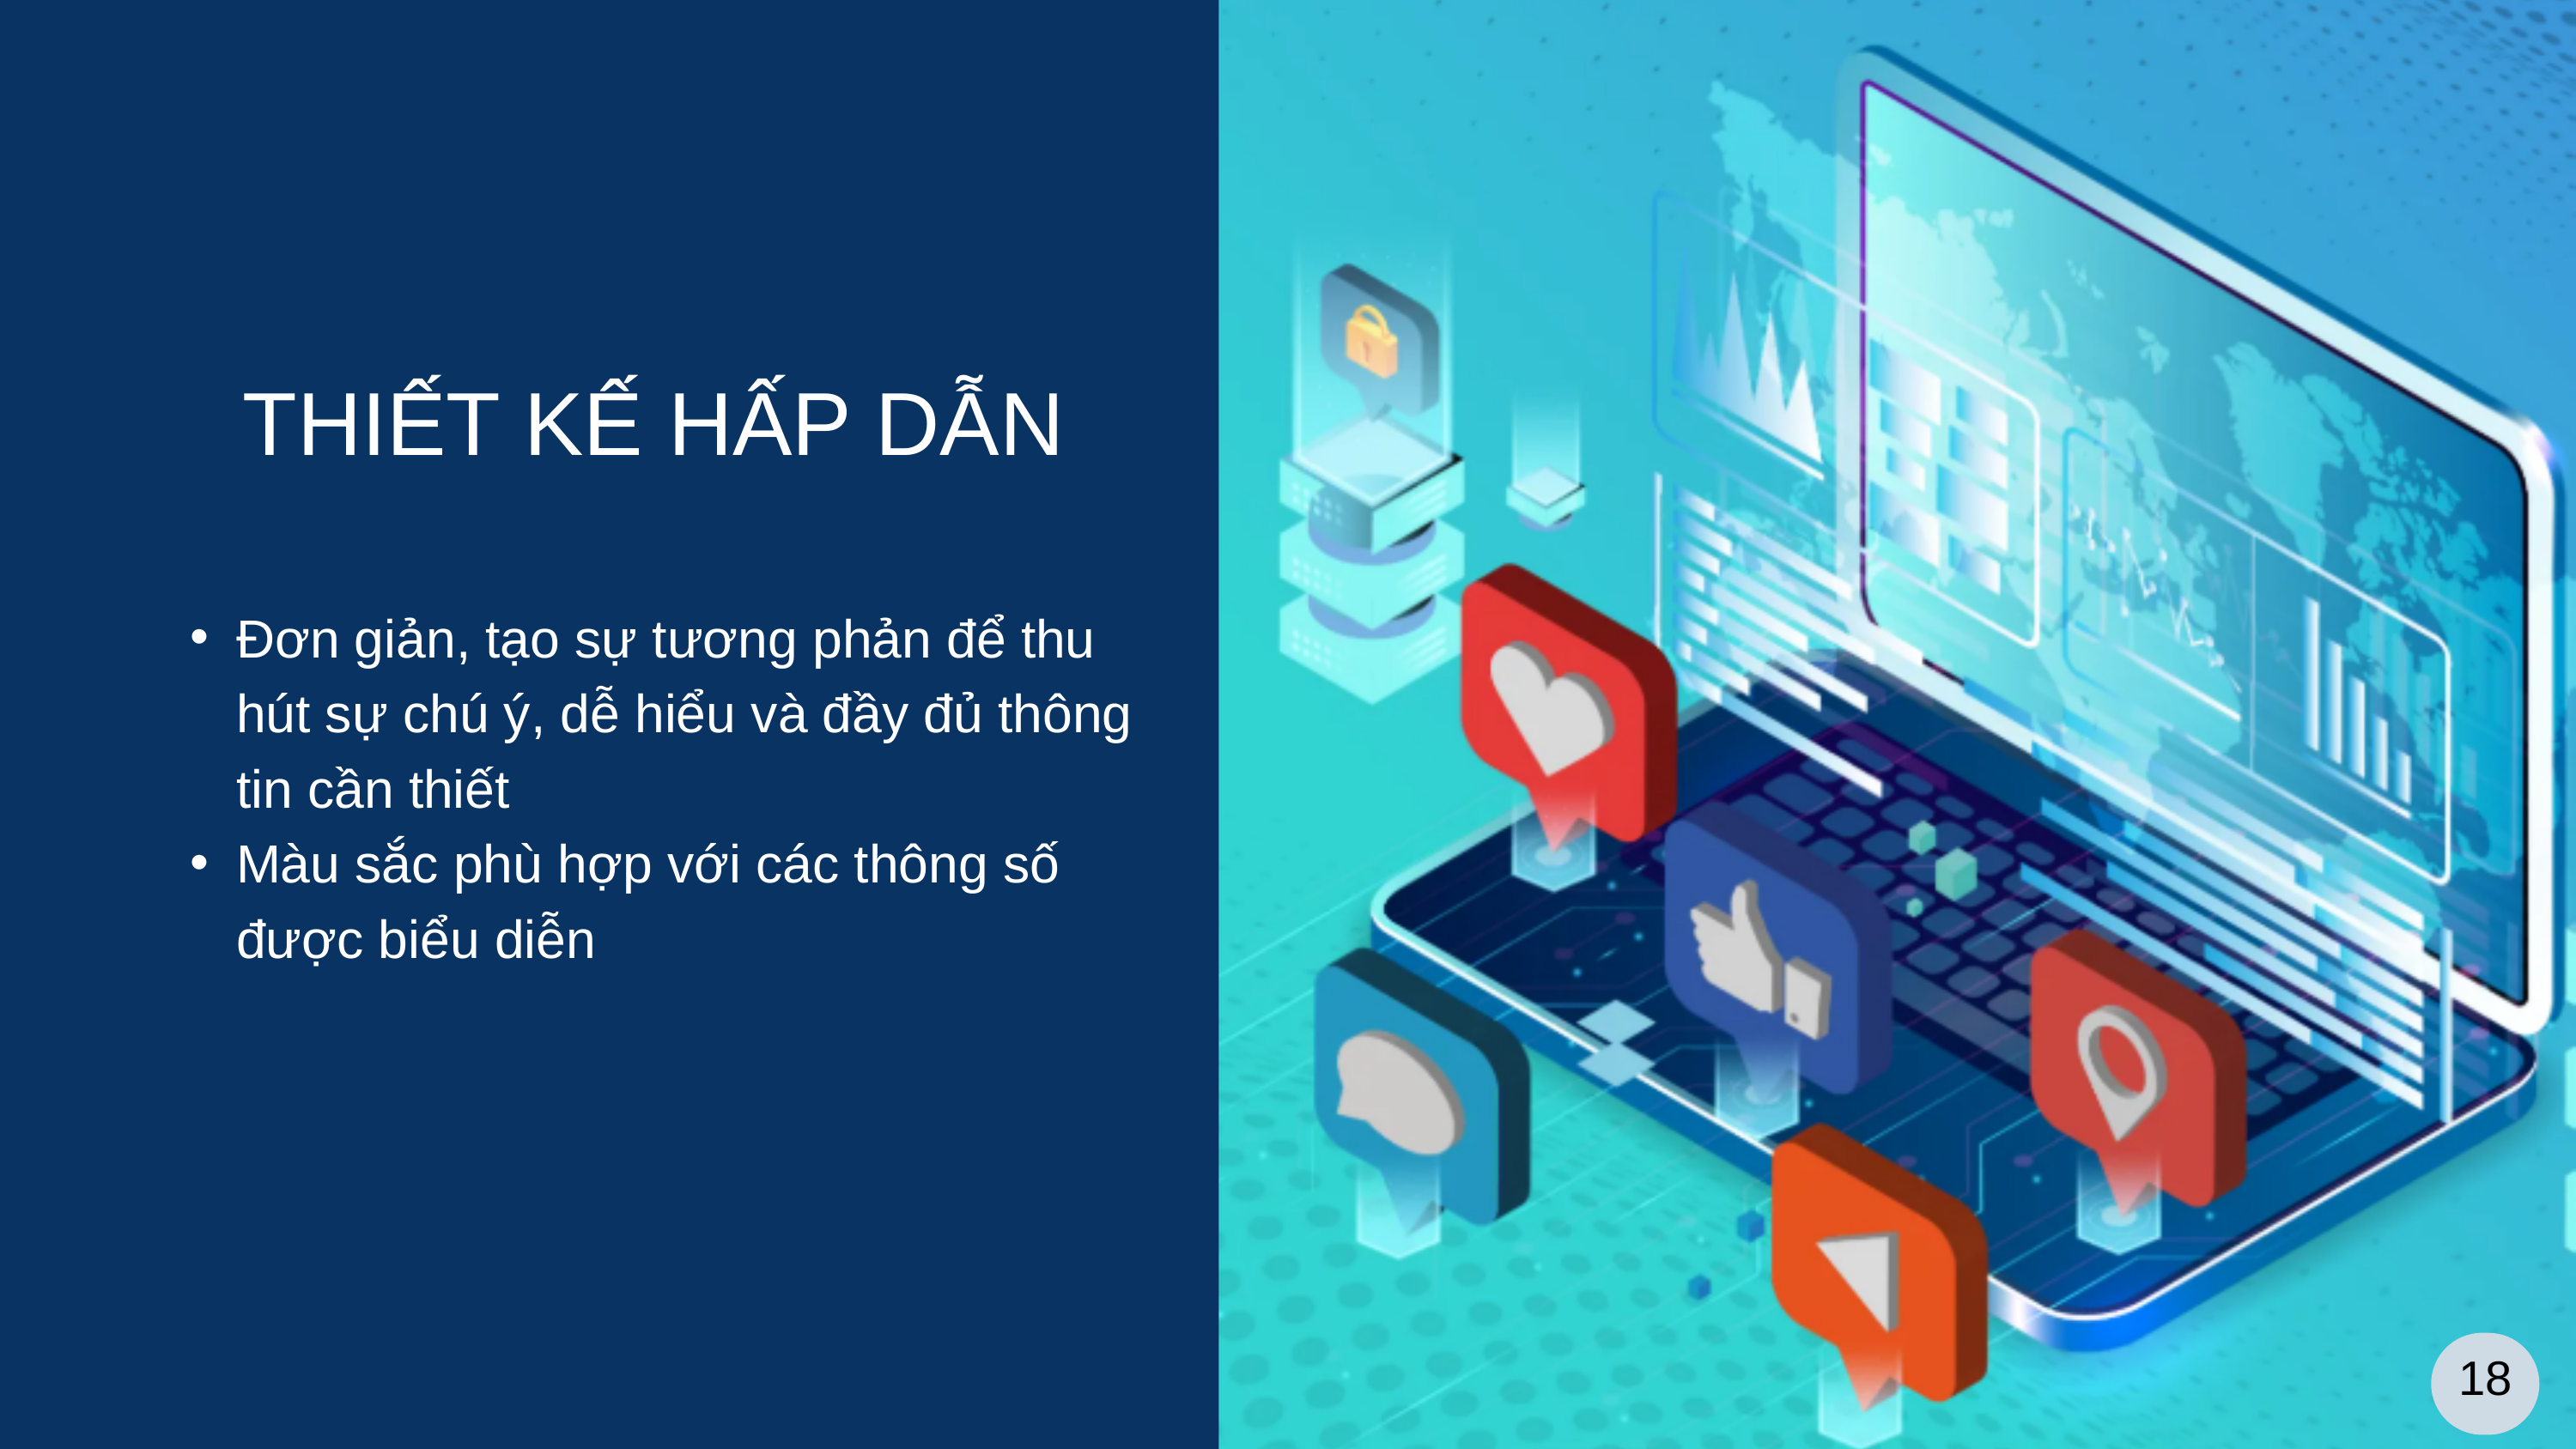

THIẾT KẾ HẤP DẪN
Đơn giản, tạo sự tương phản để thu hút sự chú ý, dễ hiểu và đầy đủ thông tin cần thiết
Màu sắc phù hợp với các thông số được biểu diễn

18